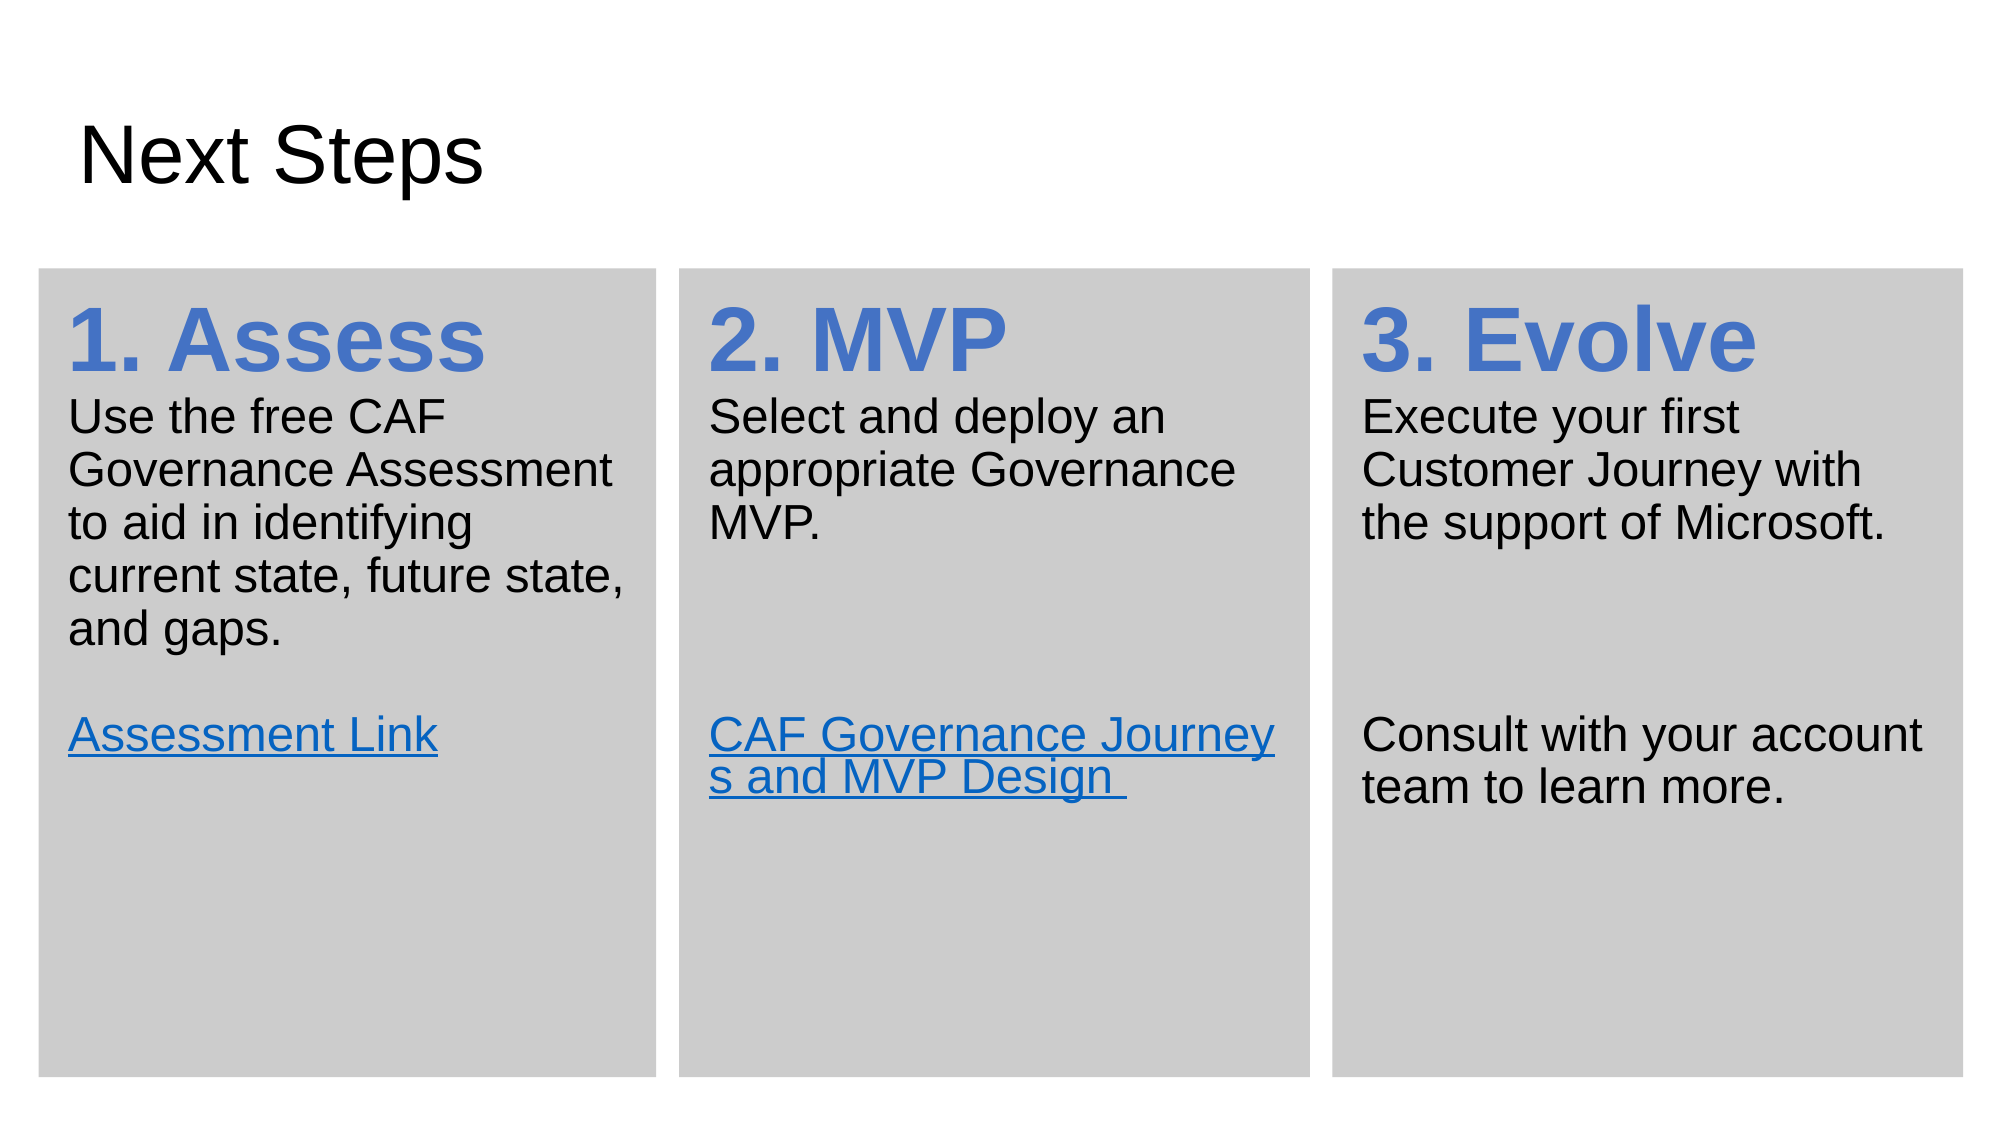

# Next Steps
1. Assess
Use the free CAF Governance Assessment to aid in identifying current state, future state, and gaps.

Assessment Link

2. MVP
Select and deploy an appropriate Governance MVP.

CAF Governance Journeys and MVP Design
3. Evolve
Execute your first Customer Journey with the support of Microsoft.

Consult with your account team to learn more.